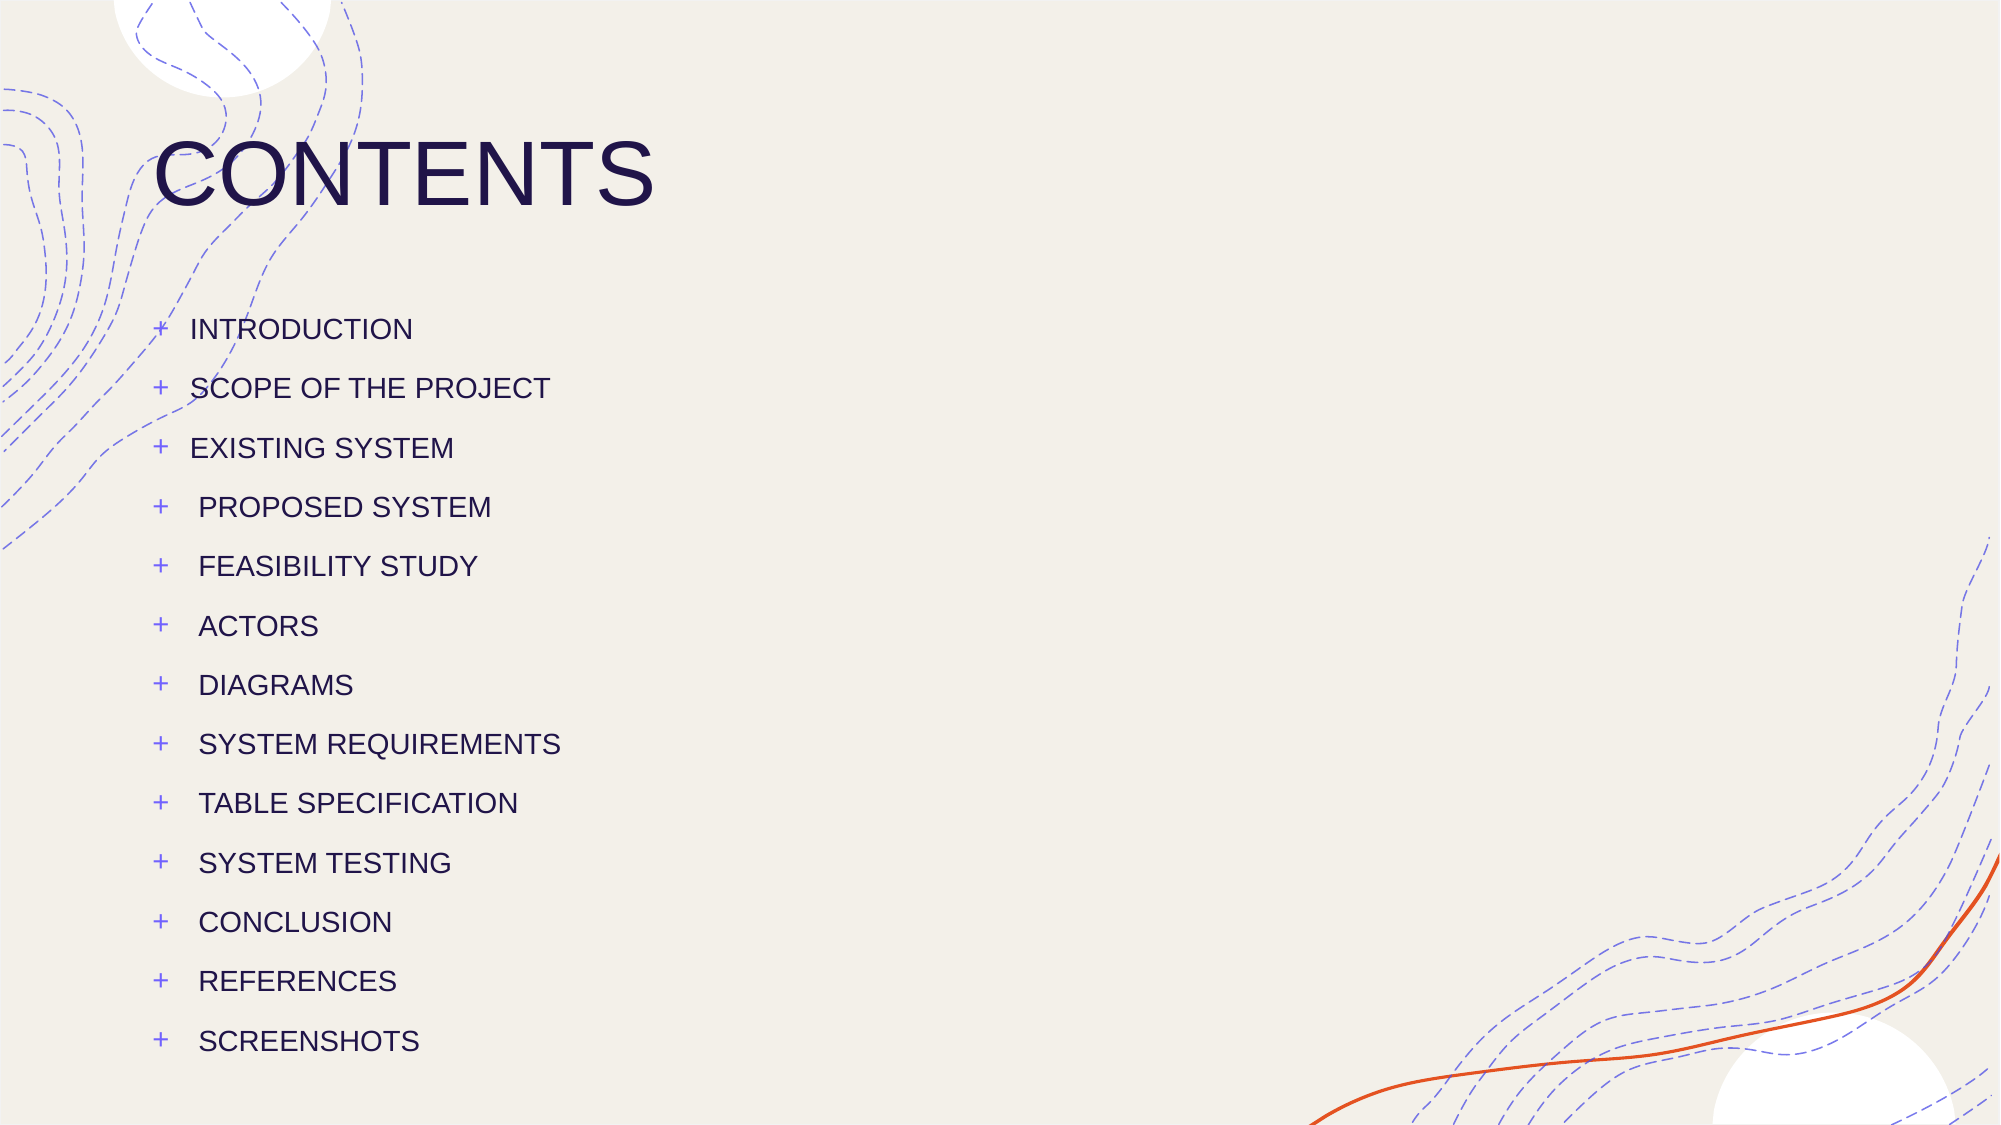

# CONTENTS
INTRODUCTION
SCOPE OF THE PROJECT
EXISTING SYSTEM
 PROPOSED SYSTEM
 FEASIBILITY STUDY
 ACTORS
 DIAGRAMS
 SYSTEM REQUIREMENTS
 TABLE SPECIFICATION
 SYSTEM TESTING
 CONCLUSION
 REFERENCES
 SCREENSHOTS